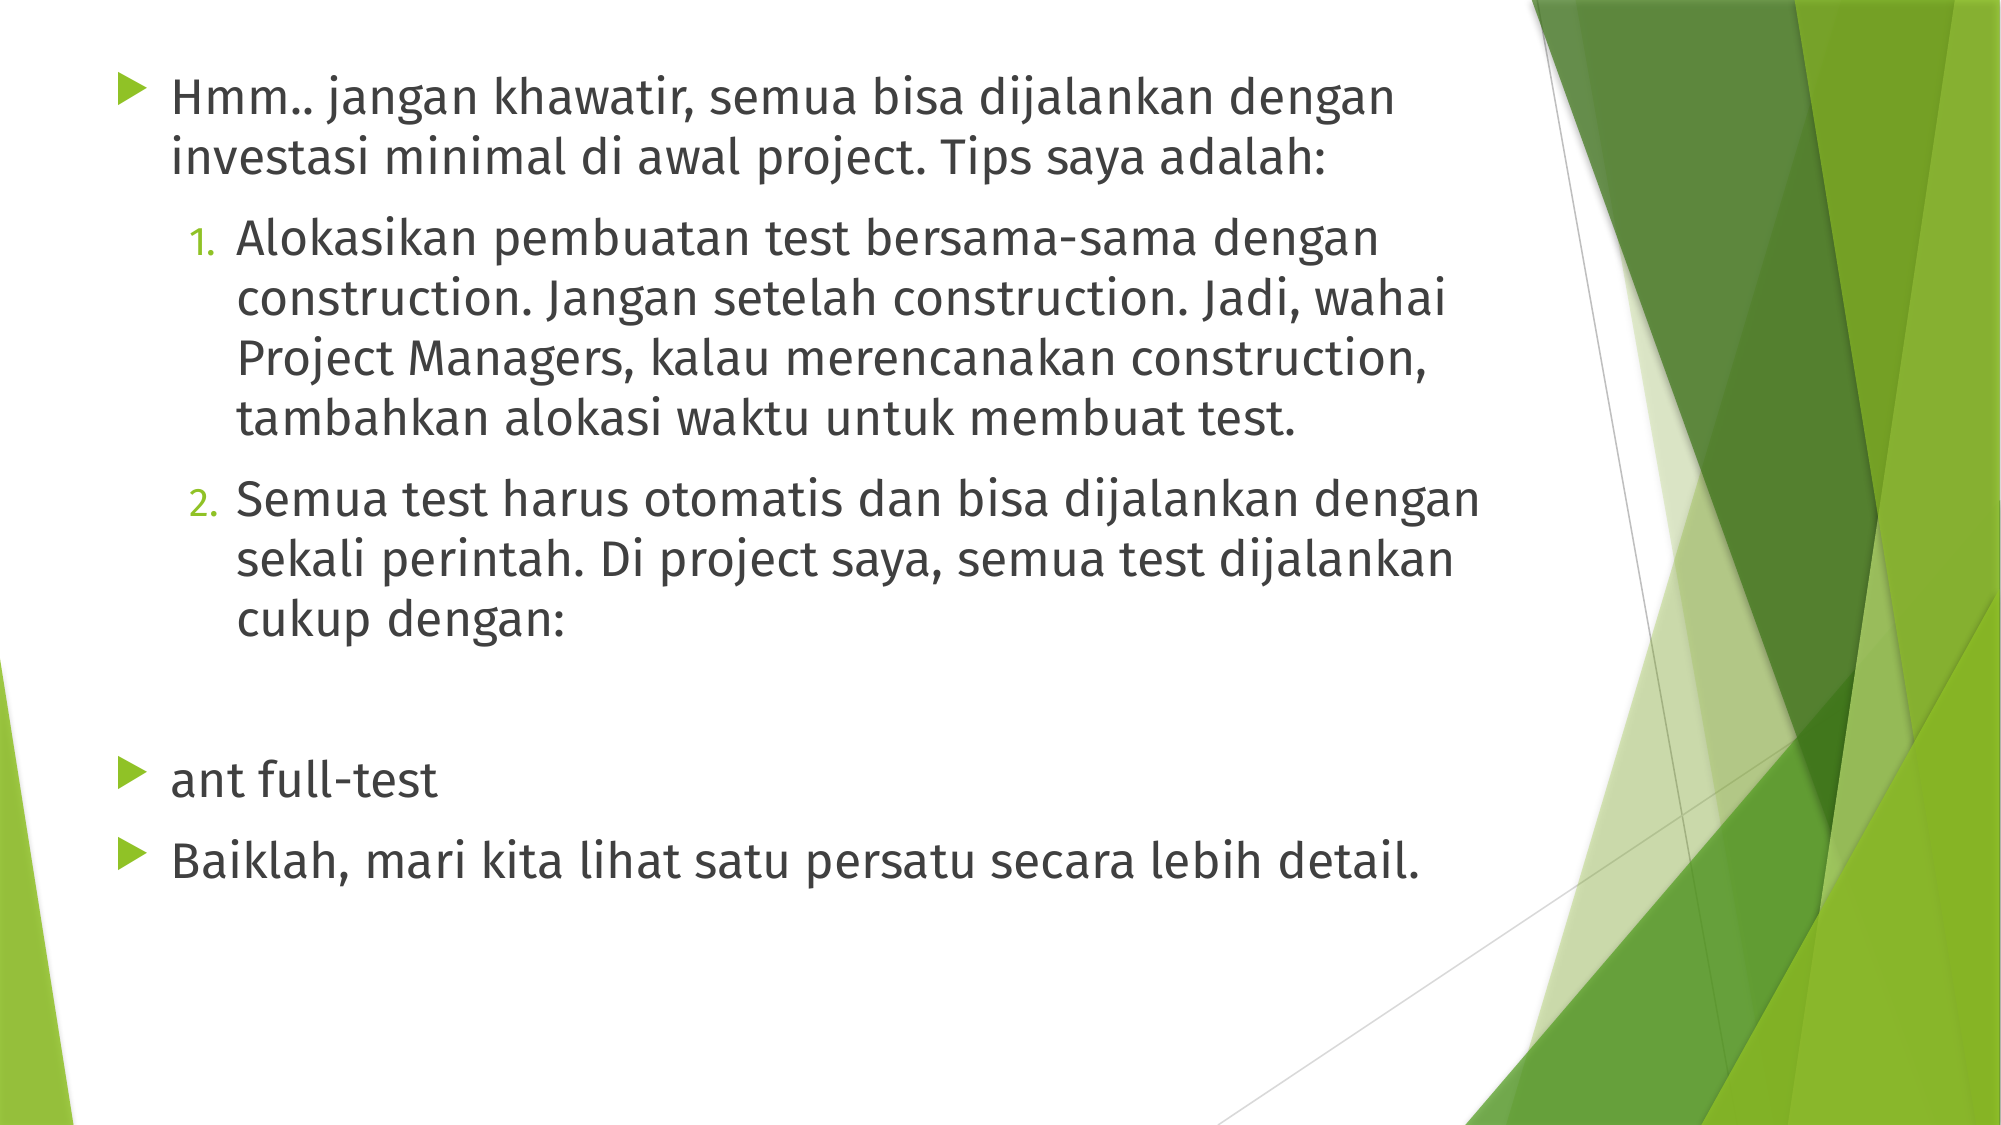

Hmm.. jangan khawatir, semua bisa dijalankan dengan investasi minimal di awal project. Tips saya adalah:
Alokasikan pembuatan test bersama-sama dengan construction. Jangan setelah construction. Jadi, wahai Project Managers, kalau merencanakan construction, tambahkan alokasi waktu untuk membuat test.
Semua test harus otomatis dan bisa dijalankan dengan sekali perintah. Di project saya, semua test dijalankan cukup dengan:

ant full-test
Baiklah, mari kita lihat satu persatu secara lebih detail.